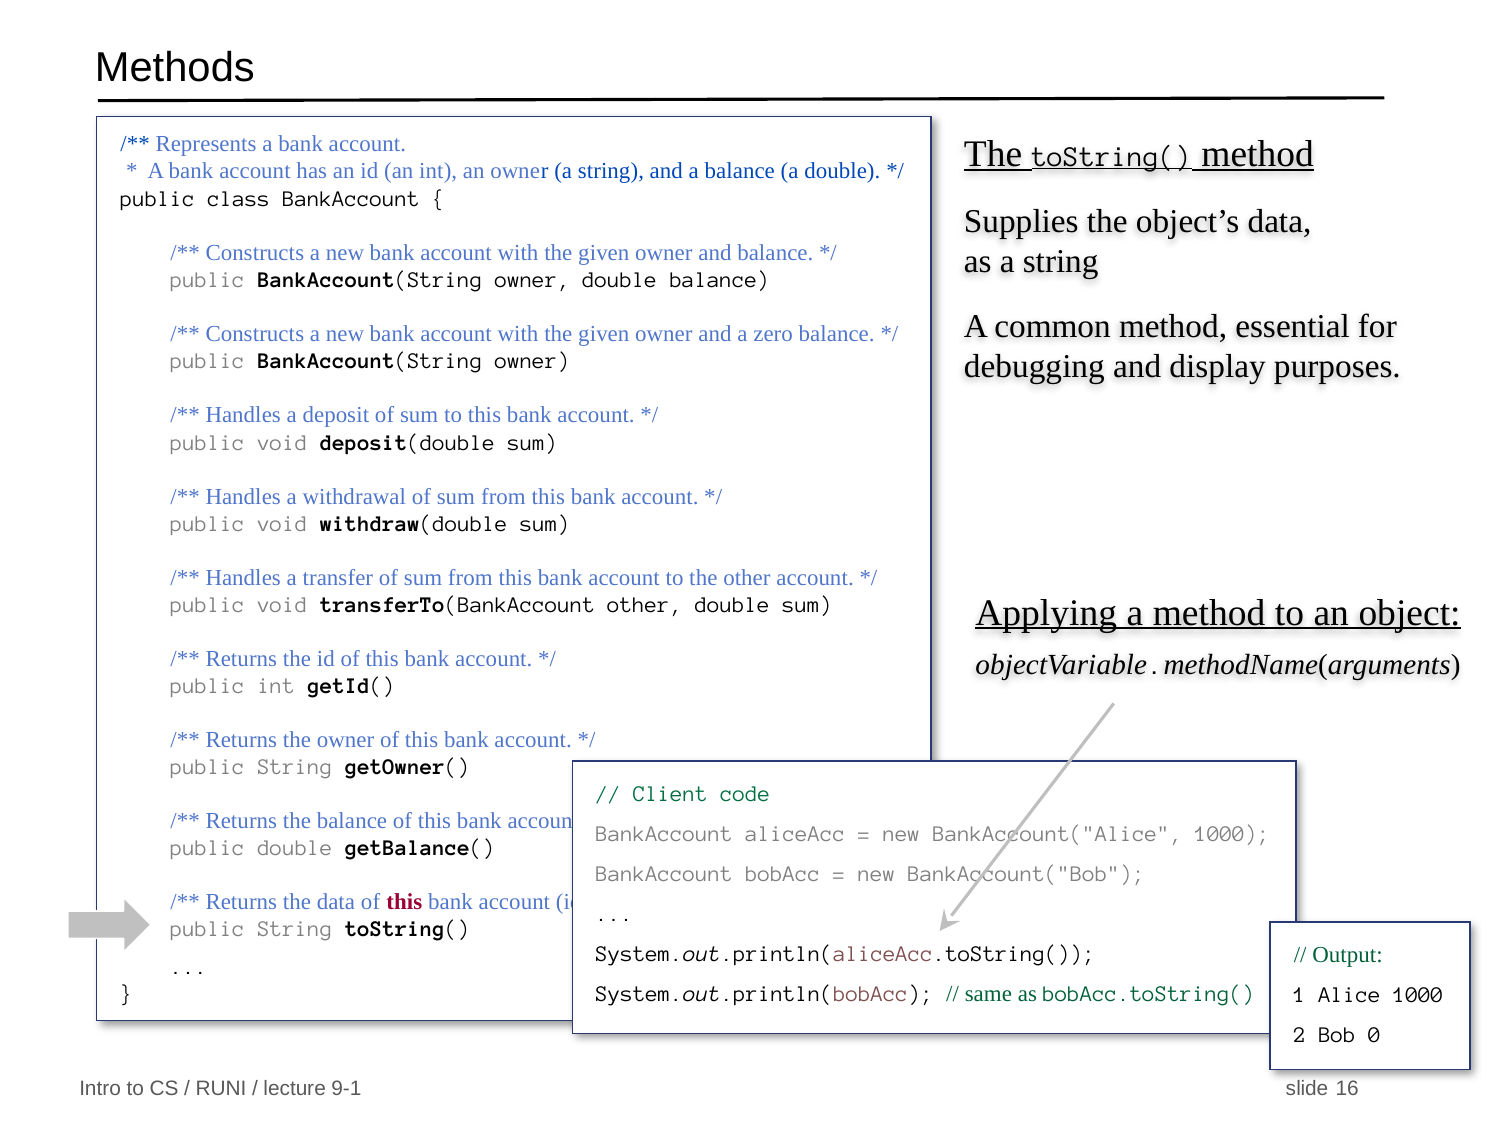

# Methods
The toString() method
Supplies the object’s data,
as a string
A common method, essential for debugging and display purposes.
/** Represents a bank account.
 *  A bank account has an id (an int), an owner (a string), and a balance (a double). */
public class BankAccount {

    /** Constructs a new bank account with the given owner and balance. */
    public BankAccount(String owner, double balance)

    /** Constructs a new bank account with the given owner and a zero balance. */
    public BankAccount(String owner)

    /** Handles a deposit of sum to this bank account. */
    public void deposit(double sum)

    /** Handles a withdrawal of sum from this bank account. */
    public void withdraw(double sum)

    /** Handles a transfer of sum from this bank account to the other account. */
    public void transferTo(BankAccount other, double sum)

    /** Returns the id of this bank account. */
    public int getId()

    /** Returns the owner of this bank account. */
    public String getOwner()

    /** Returns the balance of this bank account. */
    public double getBalance()

    /** Returns the data of this bank account (id, owner, balance), as a string. */
    public String toString()
    ...
}

Applying a method to an object:
objectVariable.methodName(arguments)

// Client code
BankAccount aliceAcc = new BankAccount("Alice", 1000);
BankAccount bobAcc = new BankAccount("Bob");
...
System.out.println(aliceAcc.toString());
System.out.println(bobAcc); // same as bobAcc.toString()

// Output:
1 Alice 1000
2 Bob 0